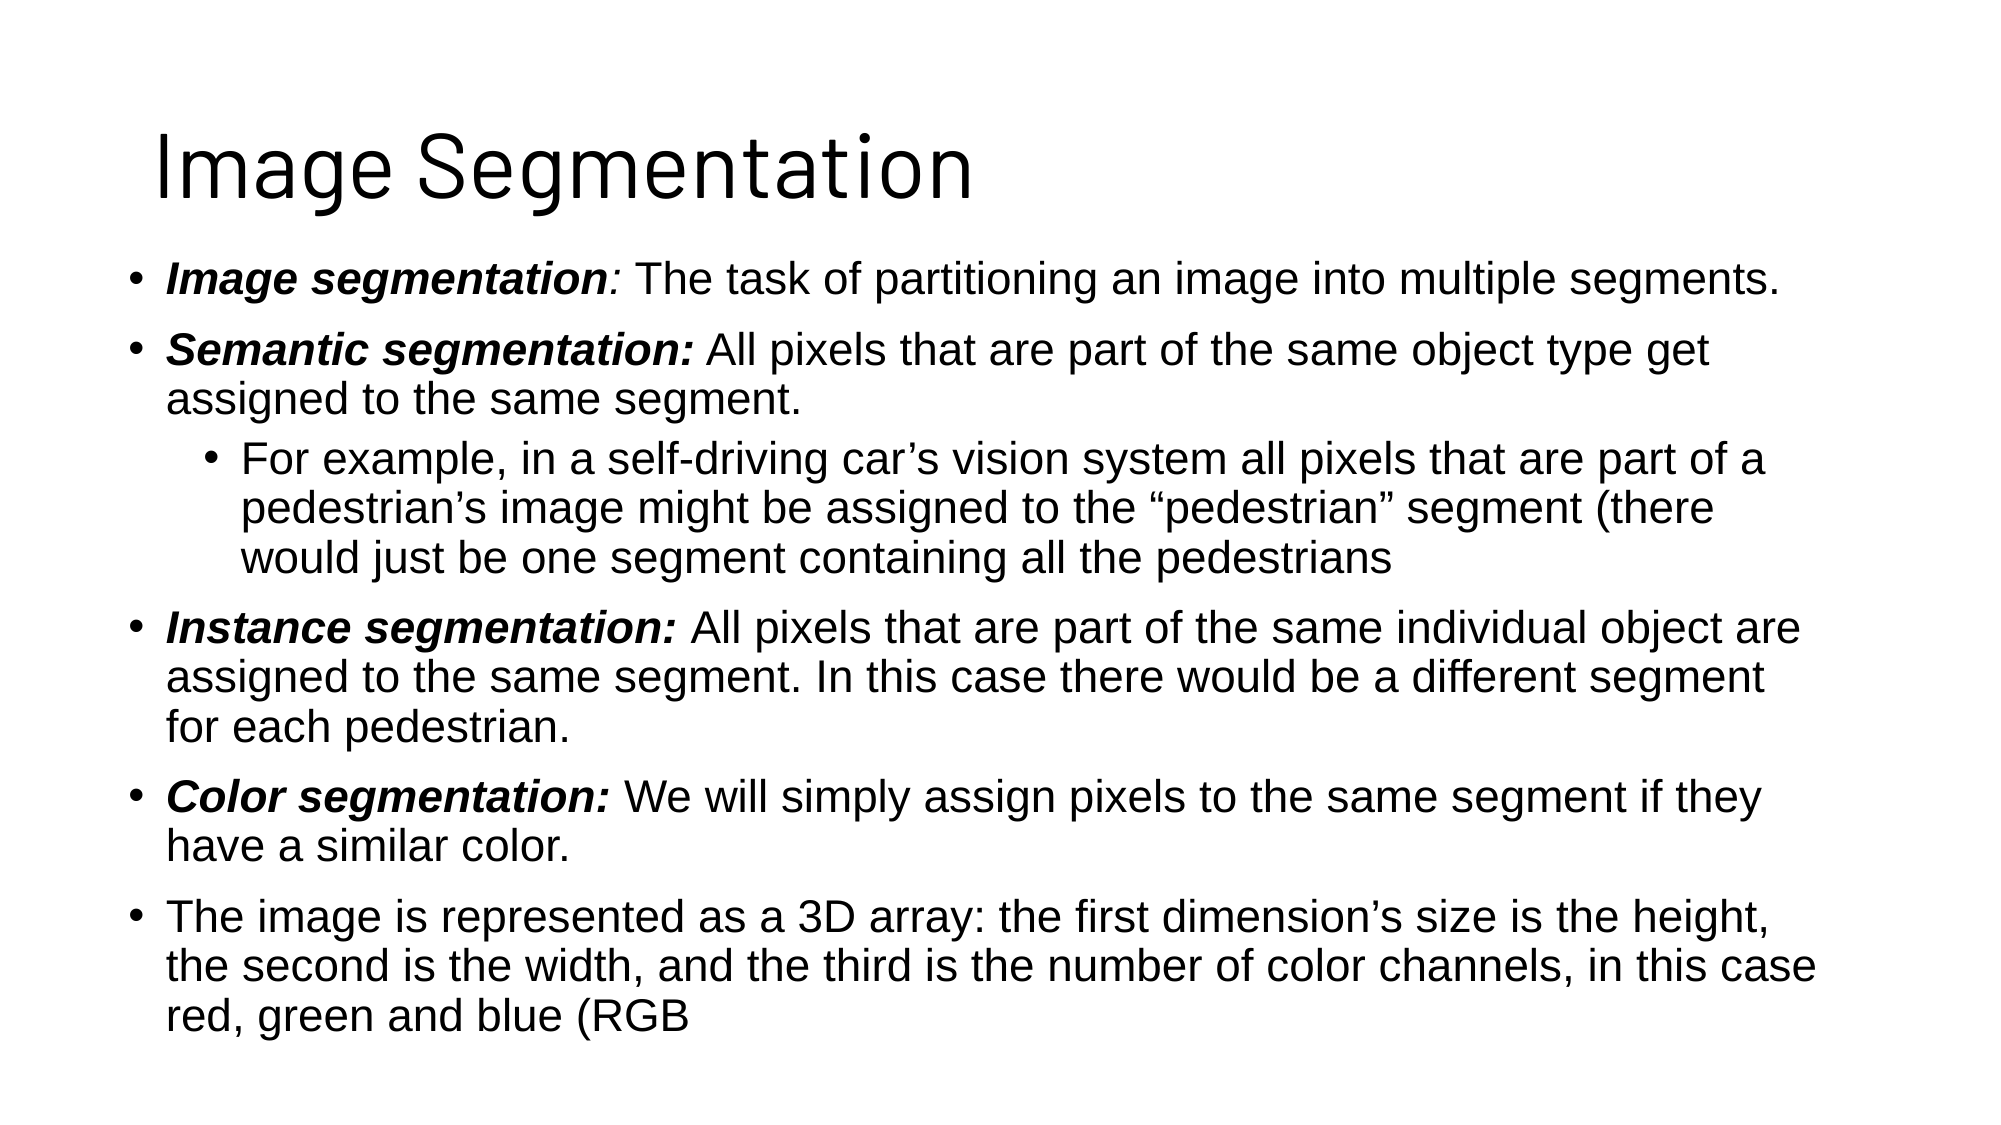

# Image Segmentation
Image segmentation: The task of partitioning an image into multiple segments.
Semantic segmentation: All pixels that are part of the same object type get assigned to the same segment.
For example, in a self-driving car’s vision system all pixels that are part of a pedestrian’s image might be assigned to the “pedestrian” segment (there would just be one segment containing all the pedestrians
Instance segmentation: All pixels that are part of the same individual object are assigned to the same segment. In this case there would be a different segment for each pedestrian.
Color segmentation: We will simply assign pixels to the same segment if they have a similar color.
The image is represented as a 3D array: the first dimension’s size is the height, the second is the width, and the third is the number of color channels, in this case red, green and blue (RGB